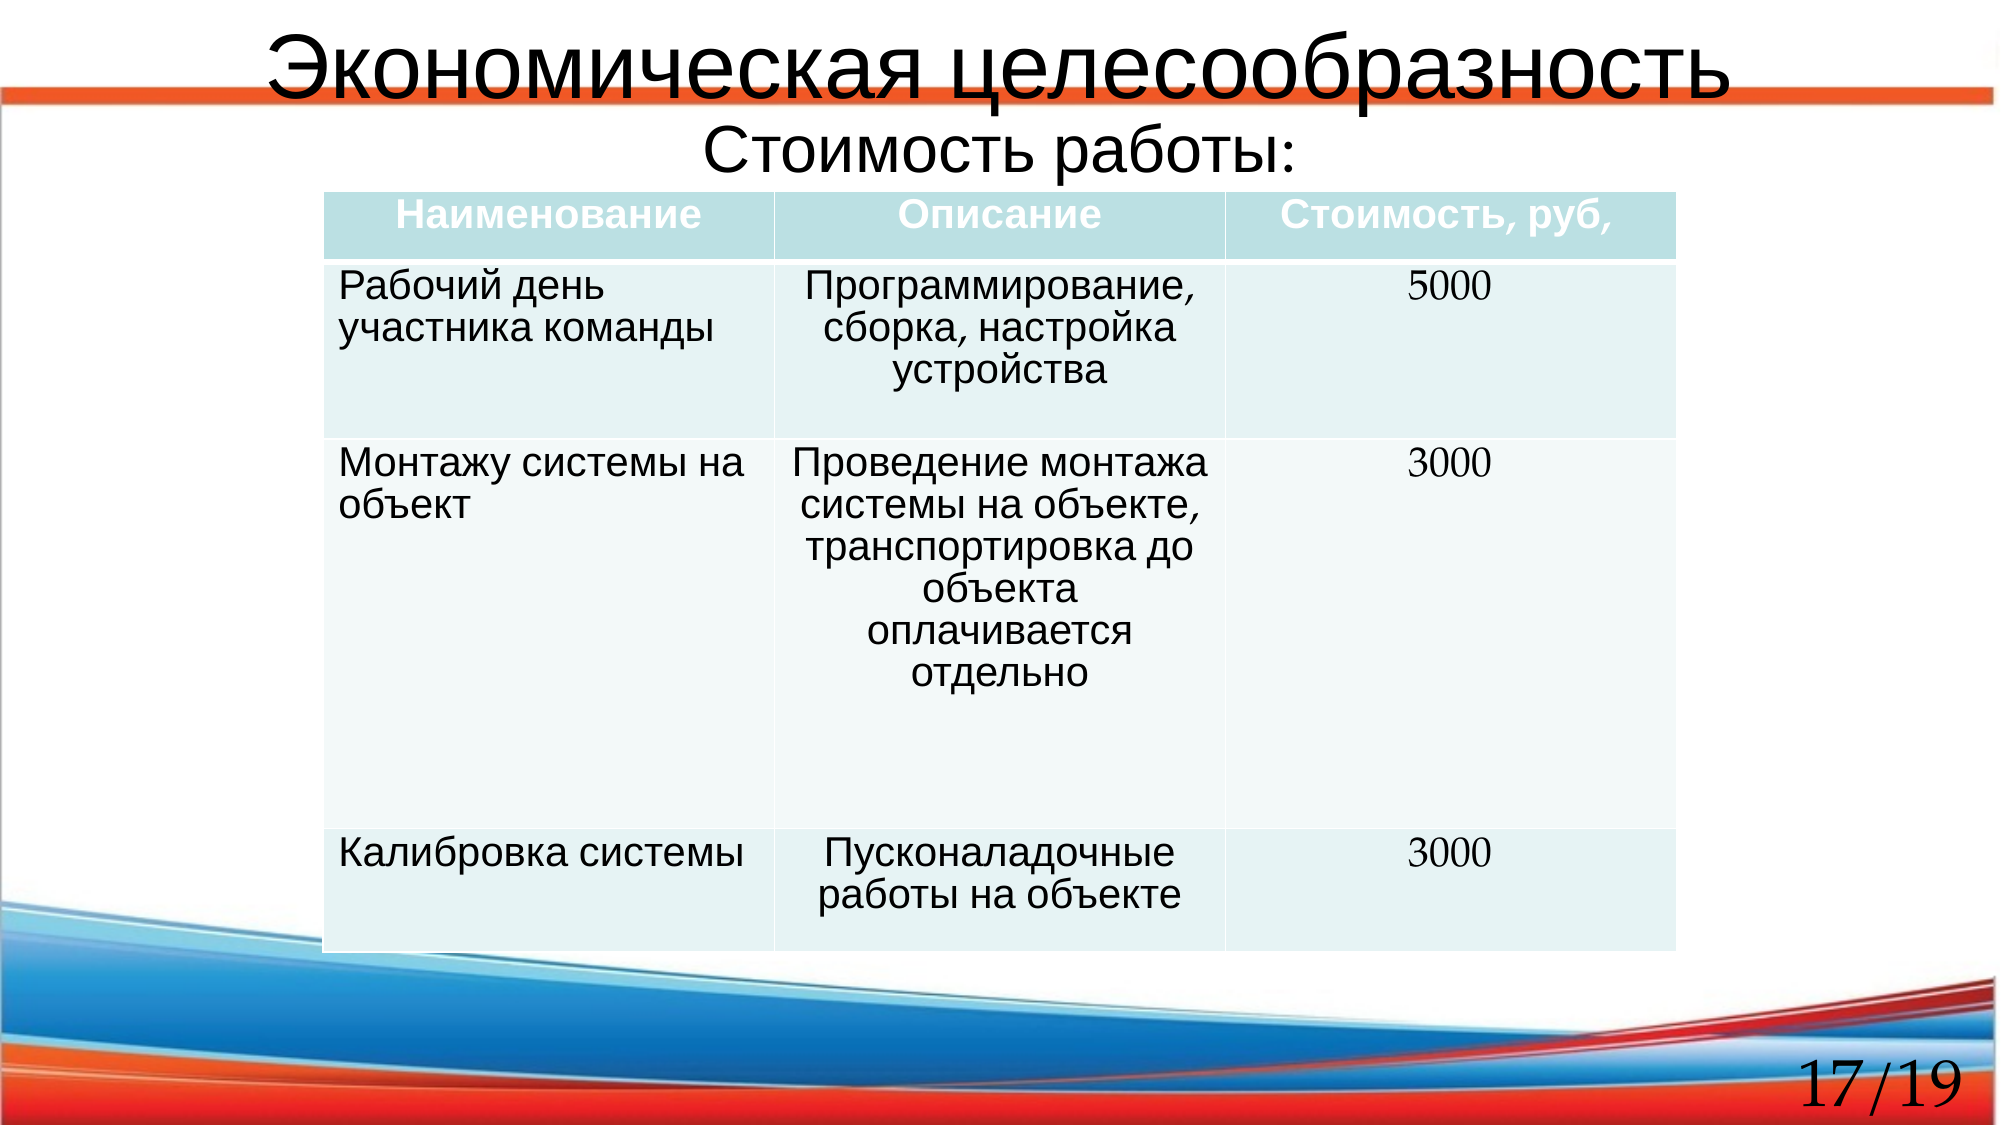

# Экономическая целесообразность
Стоимость работы:
| Наименование | Описание | Стоимость, руб, |
| --- | --- | --- |
| Рабочий день участника команды | Программирование, сборка, настройка устройства | 5000 |
| Монтажу системы на объект | Проведение монтажа системы на объекте, транспортировка до объекта оплачивается отдельно | 3000 |
| Калибровка системы | Пусконаладочные работы на объекте | 3000 |
17/19